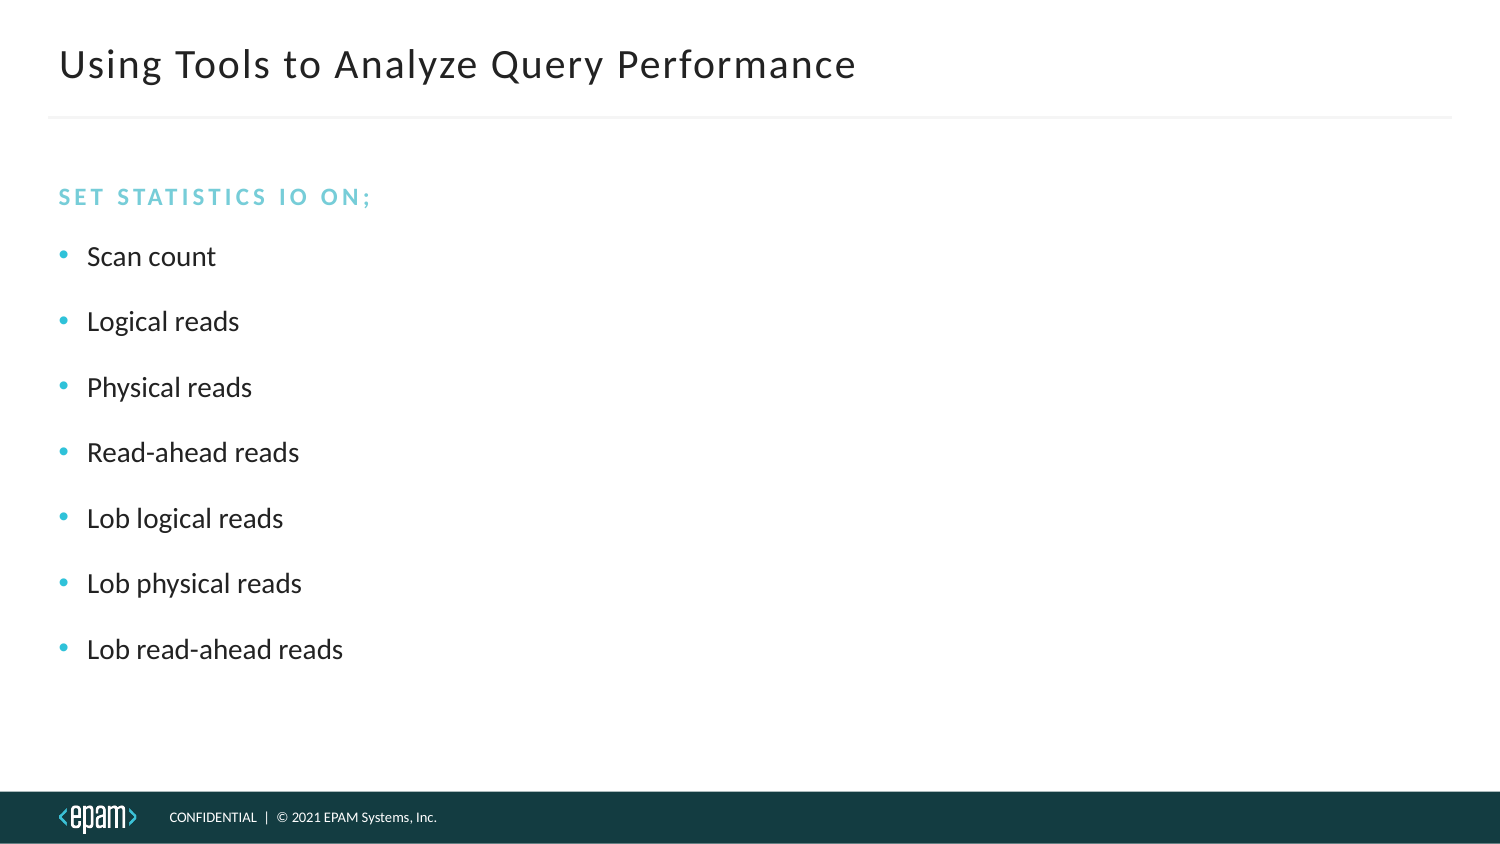

# Using Tools to Analyze Query Performance
SET STATISTICS IO ON;
Scan count
Logical reads
Physical reads
Read-ahead reads
Lob logical reads
Lob physical reads
Lob read-ahead reads